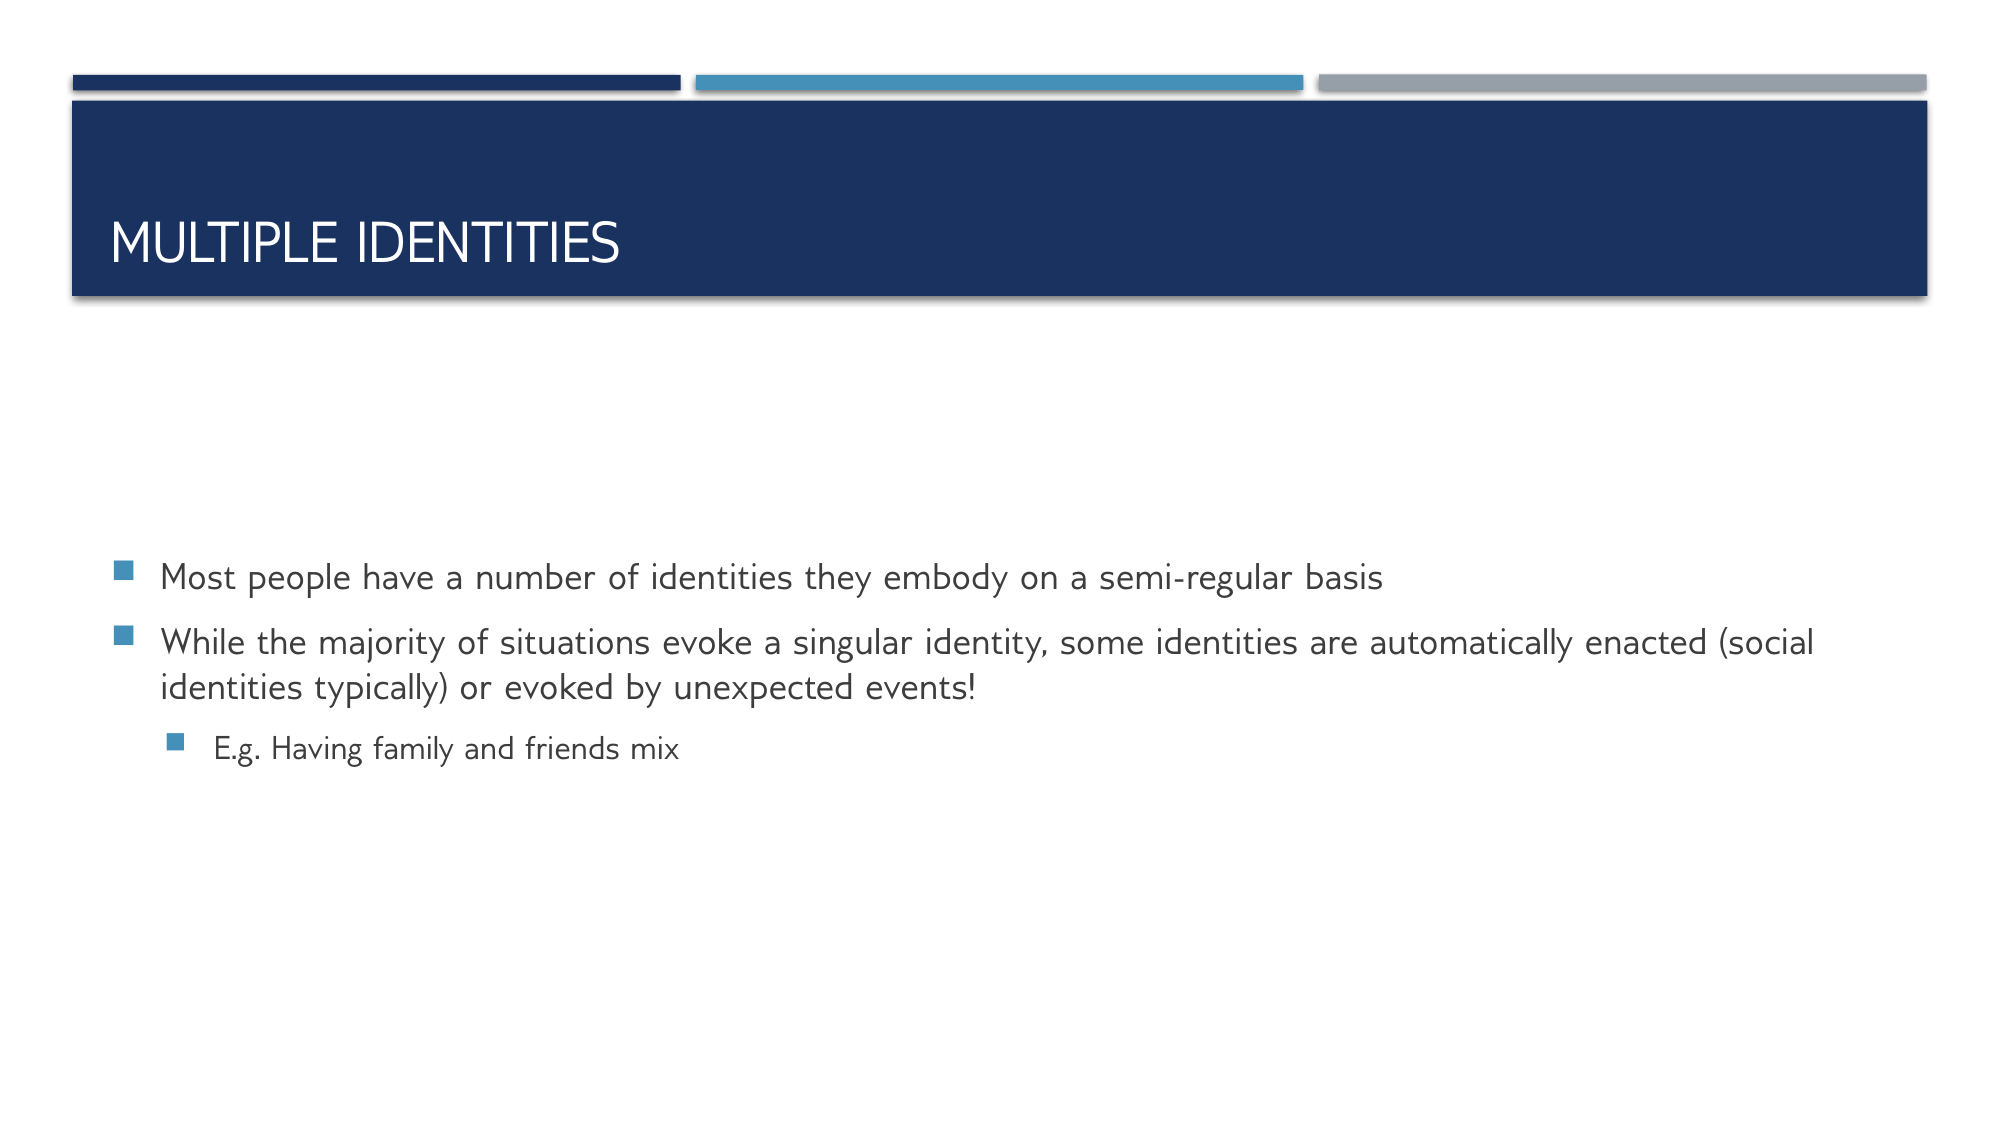

# Multiple Identities
Most people have a number of identities they embody on a semi-regular basis
While the majority of situations evoke a singular identity, some identities are automatically enacted (social identities typically) or evoked by unexpected events!
E.g. Having family and friends mix